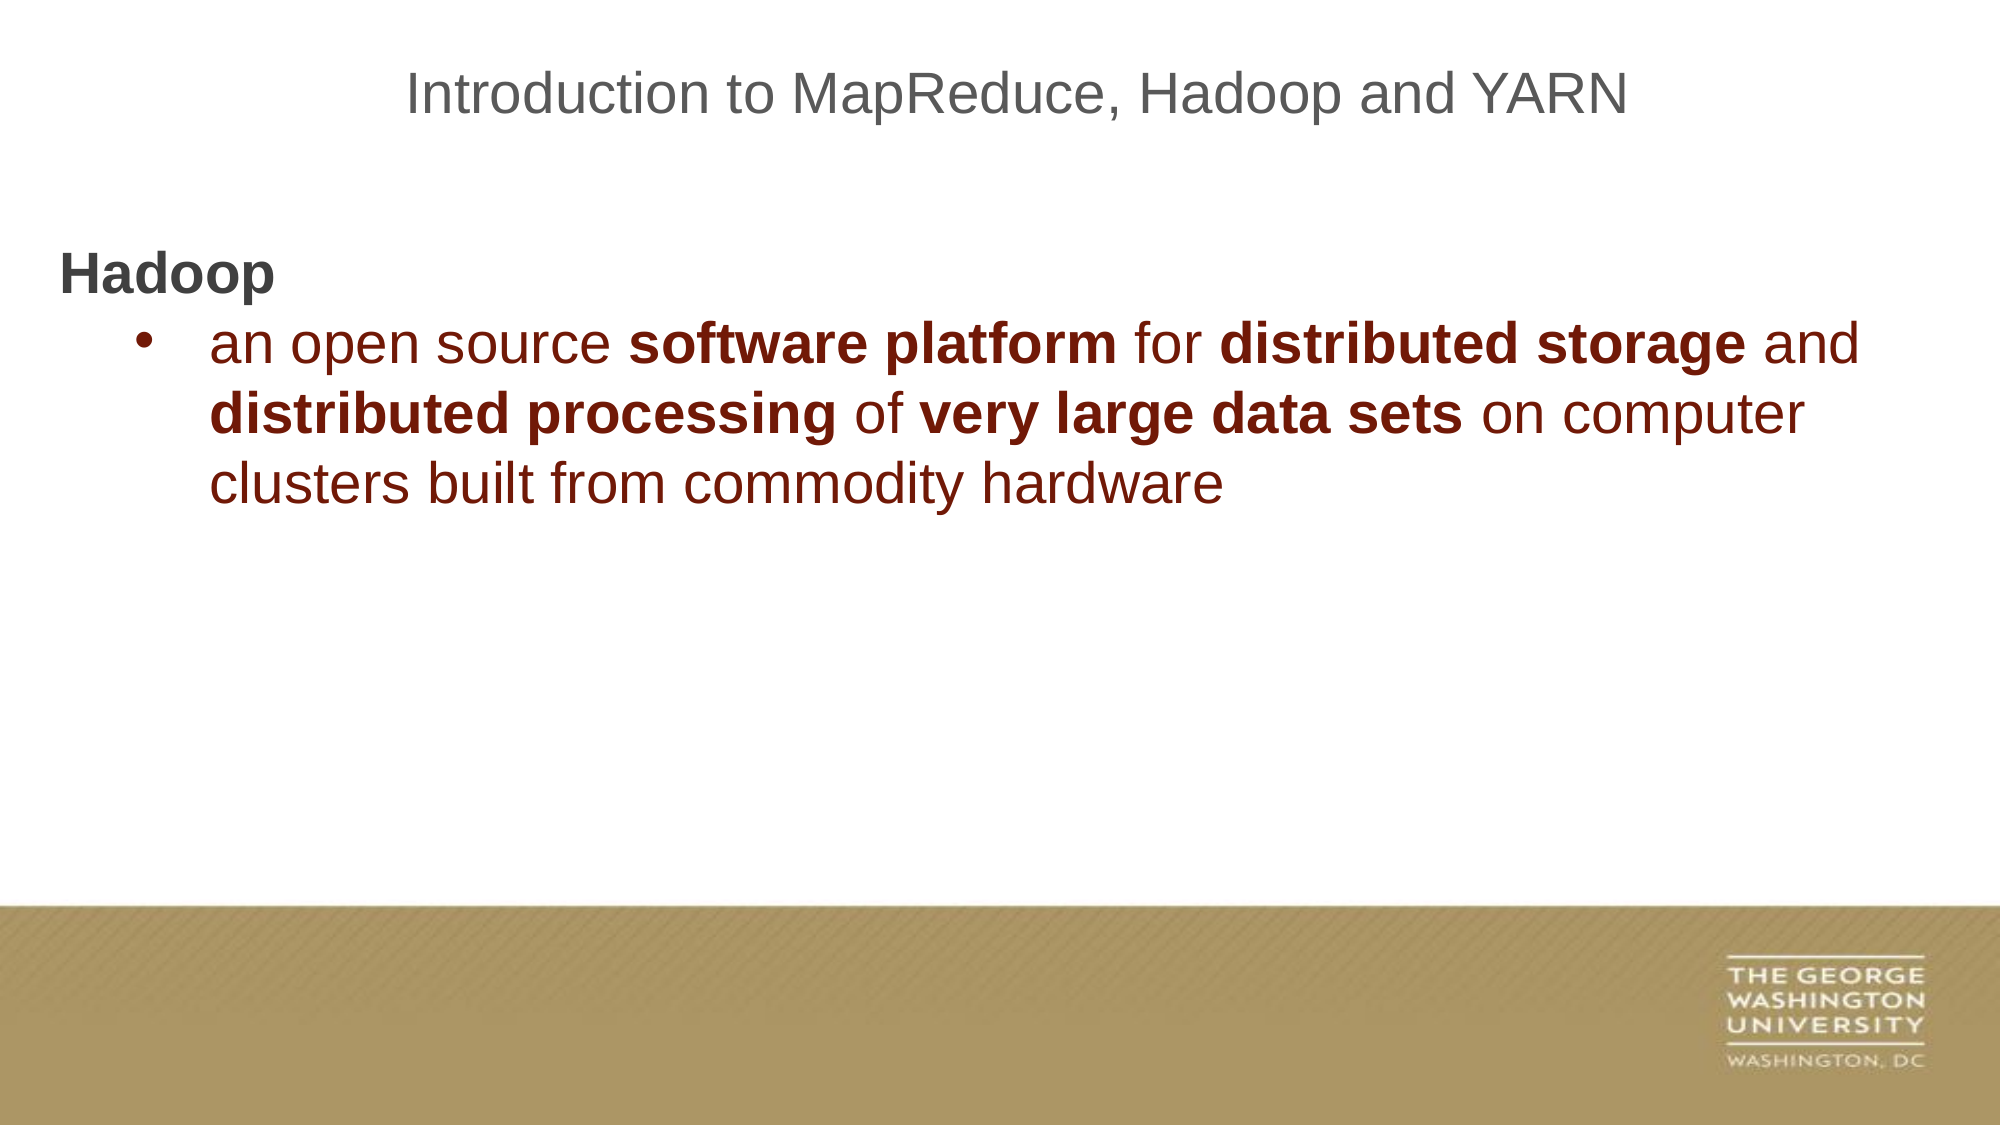

Introduction to MapReduce, Hadoop and YARN

Hadoop
an open source software platform for distributed storage and distributed processing of very large data sets on computer clusters built from commodity hardware